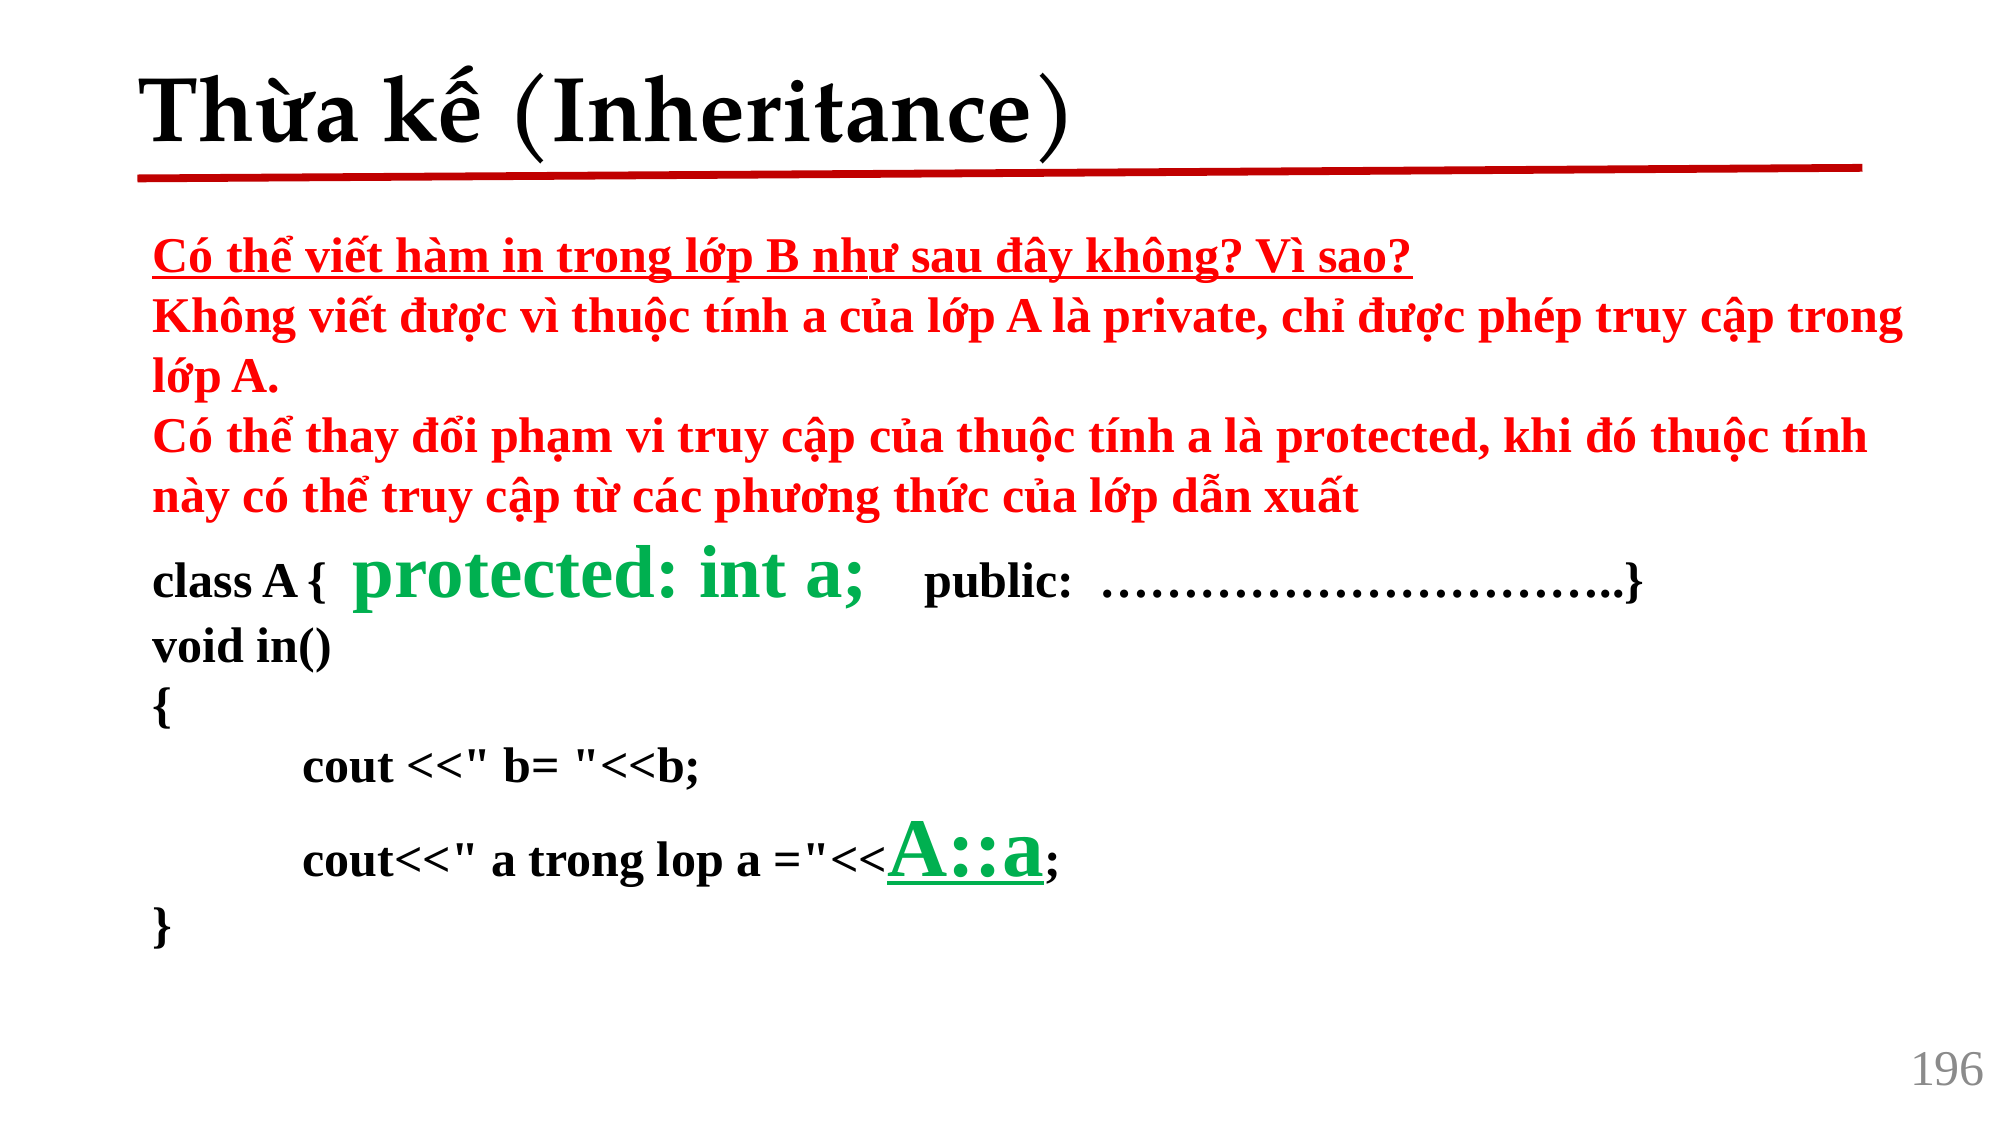

# Thừa kế (Inheritance)
Có thể viết hàm in trong lớp B như sau đây không? Vì sao?
Không viết được vì thuộc tính a của lớp A là private, chỉ được phép truy cập trong lớp A.
Có thể thay đổi phạm vi truy cập của thuộc tính a là protected, khi đó thuộc tính này có thể truy cập từ các phương thức của lớp dẫn xuất
class A {  protected: int a;   public:  …………………………..}
void in()
{
	cout <<" b= "<<b;
	cout<<" a trong lop a ="<<A::a;
}
196